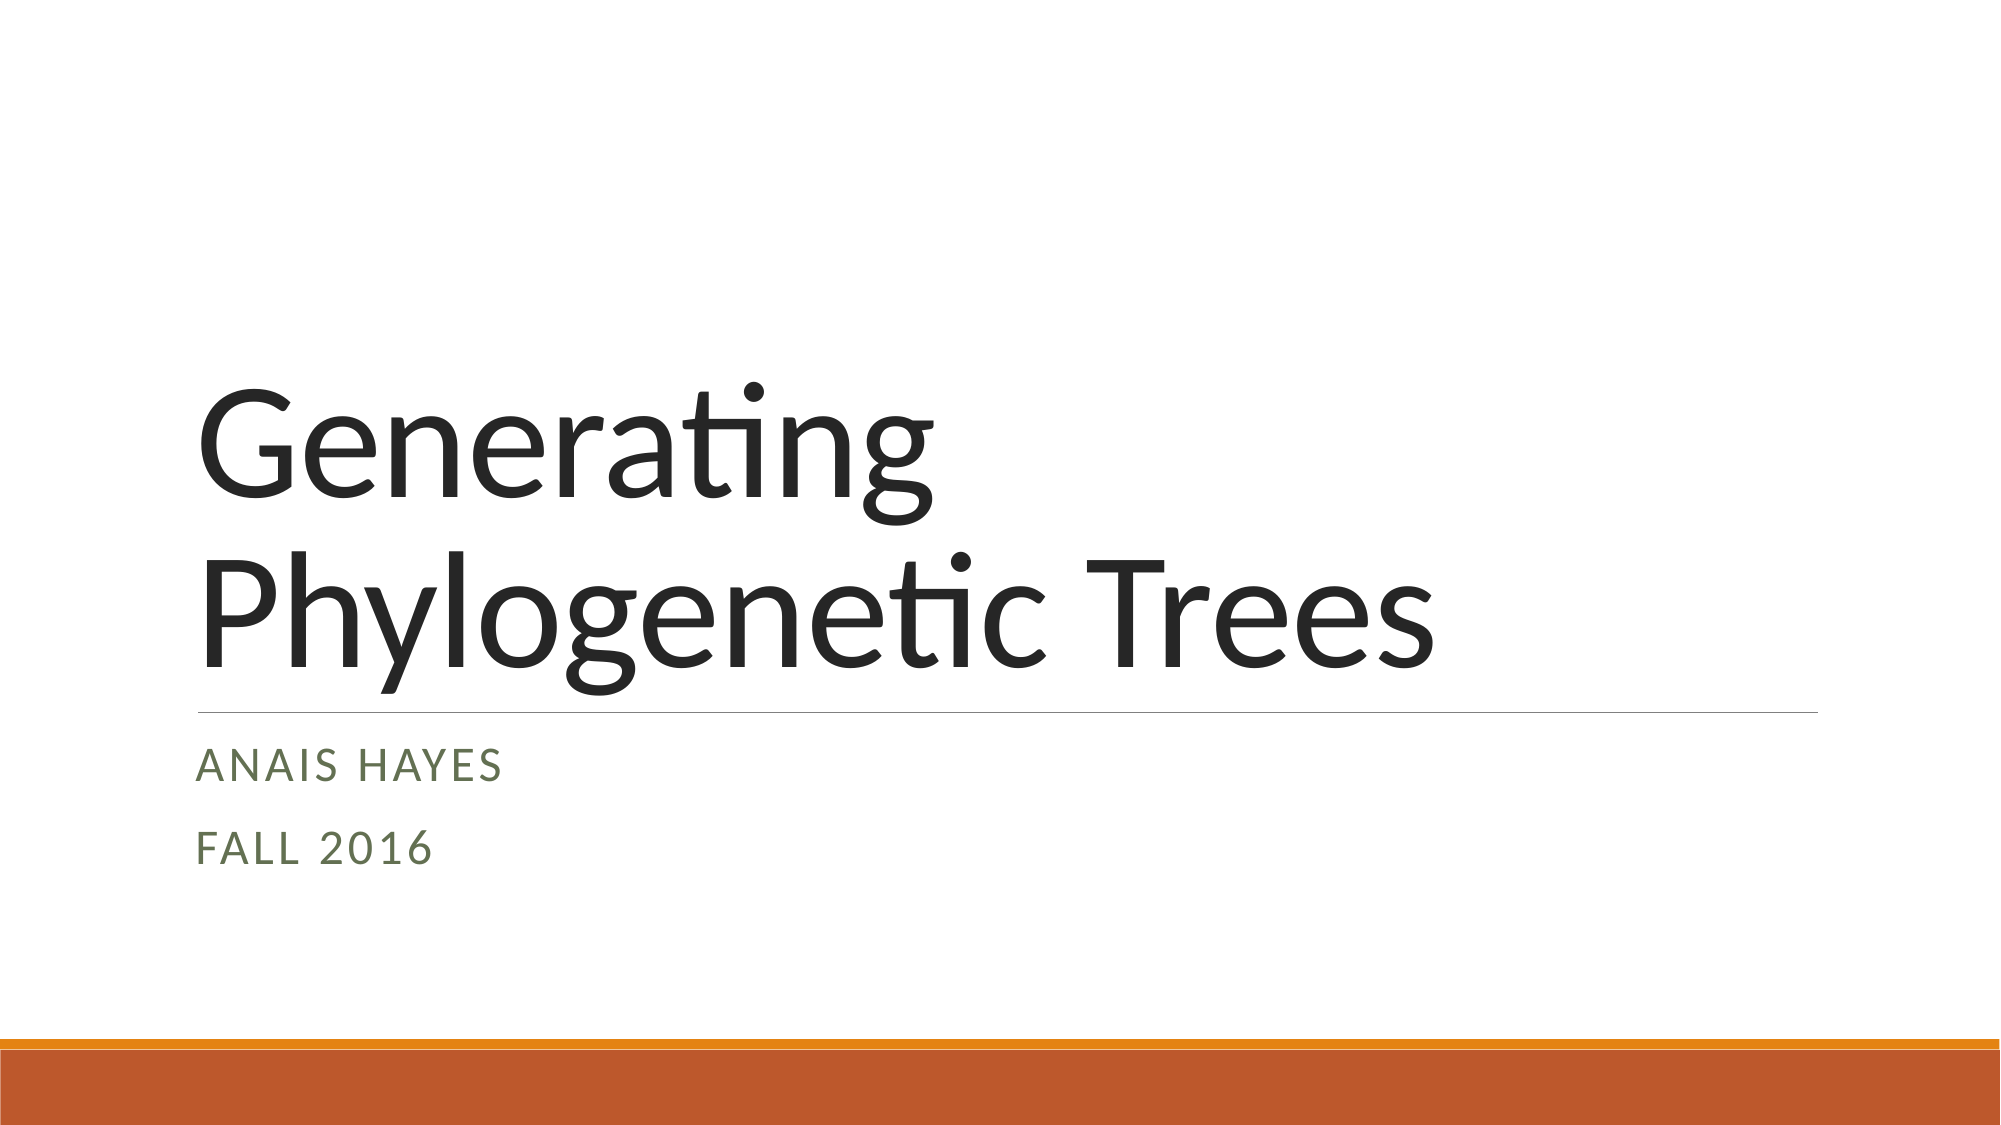

# Generating Phylogenetic Trees
Anais Hayes
Fall 2016